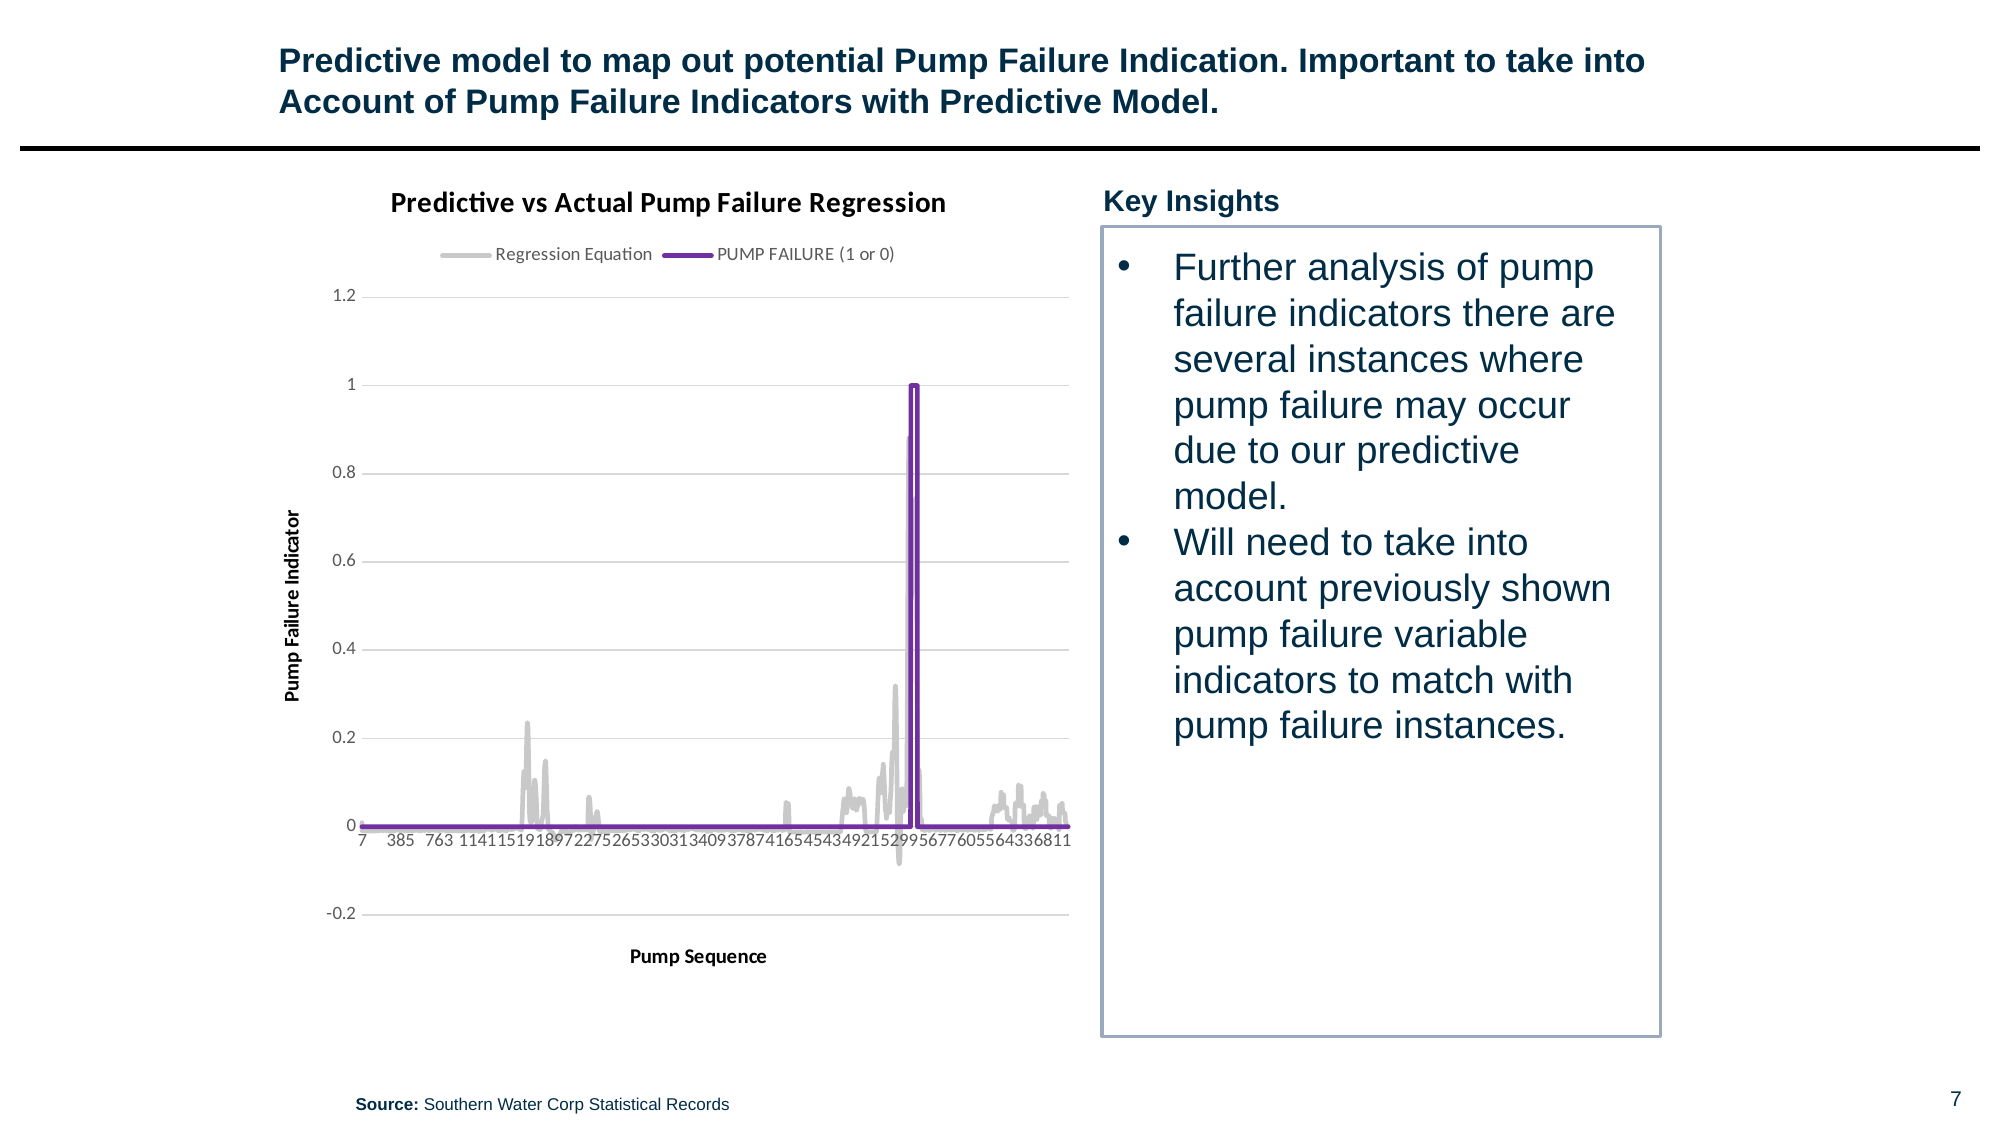

# Predictive model to map out potential Pump Failure Indication. Important to take into Account of Pump Failure Indicators with Predictive Model.

### Chart: Predictive vs Actual Pump Failure Regression

| Category | Regression Equation | PUMP FAILURE (1 or 0) |
|---|---|---|
Key Insights

Further analysis of pump failure indicators there are several instances where pump failure may occur due to our predictive model.
Will need to take into account previously shown pump failure variable indicators to match with pump failure instances.

Source: Southern Water Corp Statistical Records